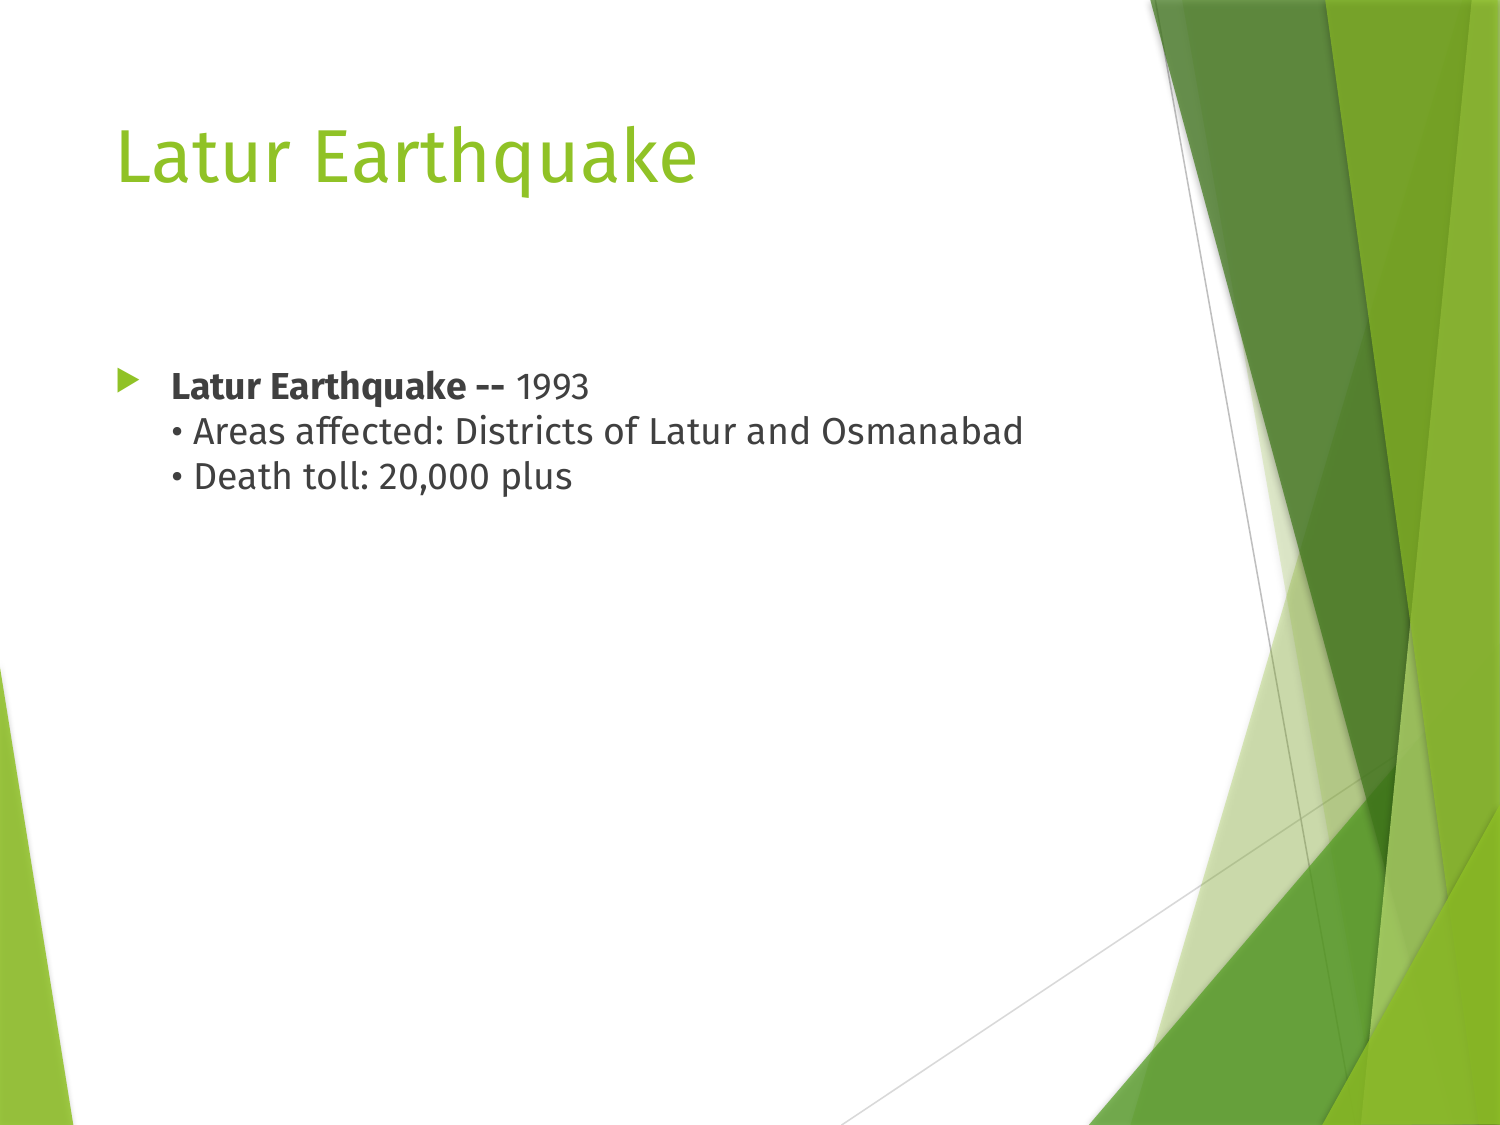

# Latur Earthquake
Latur Earthquake -- 1993
• Areas affected: Districts of Latur and Osmanabad
• Death toll: 20,000 plus